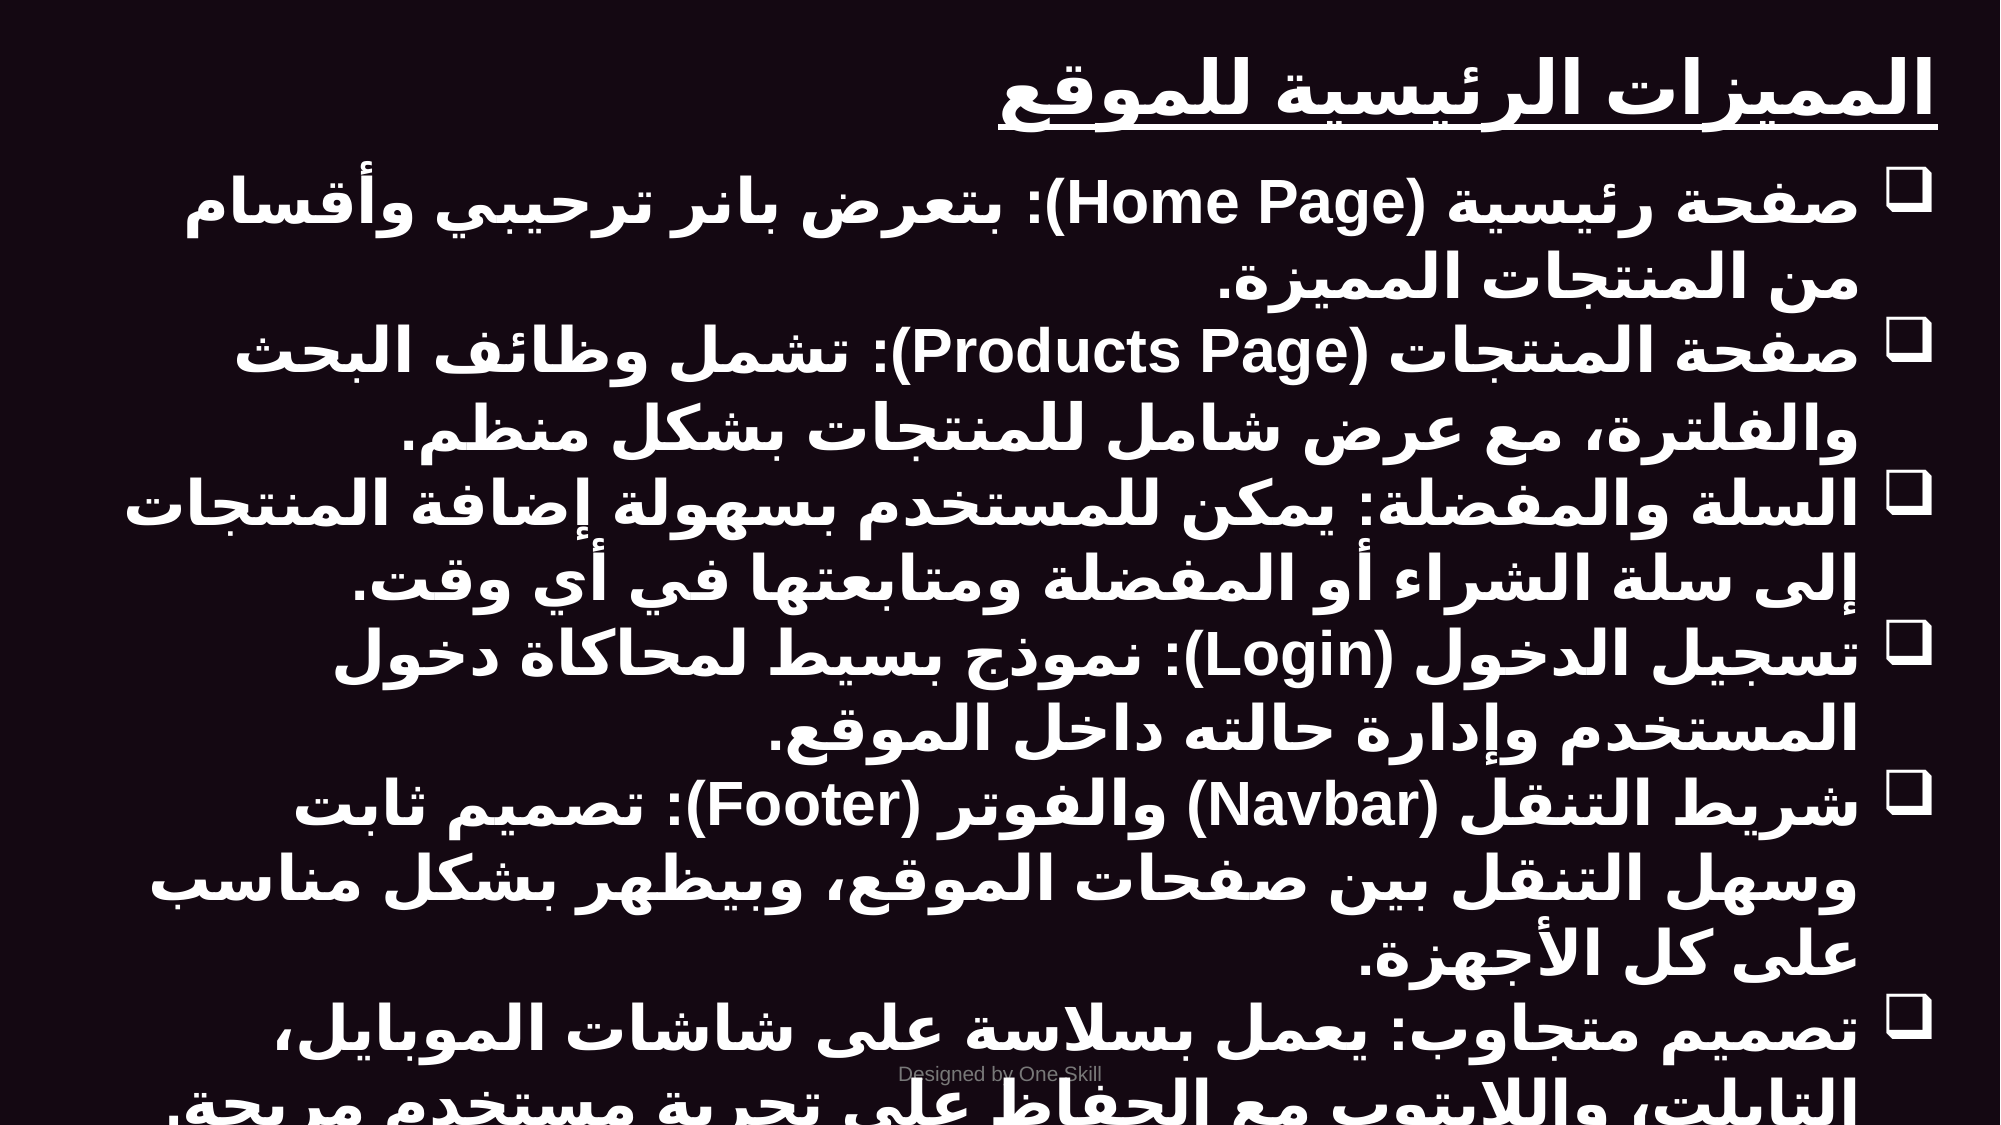

المميزات الرئيسية للموقع
صفحة رئيسية (Home Page): بتعرض بانر ترحيبي وأقسام من المنتجات المميزة.
صفحة المنتجات (Products Page): تشمل وظائف البحث والفلترة، مع عرض شامل للمنتجات بشكل منظم.
السلة والمفضلة: يمكن للمستخدم بسهولة إضافة المنتجات إلى سلة الشراء أو المفضلة ومتابعتها في أي وقت.
تسجيل الدخول (Login): نموذج بسيط لمحاكاة دخول المستخدم وإدارة حالته داخل الموقع.
شريط التنقل (Navbar) والفوتر (Footer): تصميم ثابت وسهل التنقل بين صفحات الموقع، وبيظهر بشكل مناسب على كل الأجهزة.
تصميم متجاوب: يعمل بسلاسة على شاشات الموبايل، التابلت، واللابتوب مع الحفاظ على تجربة مستخدم مريحة.
Designed by One Skill